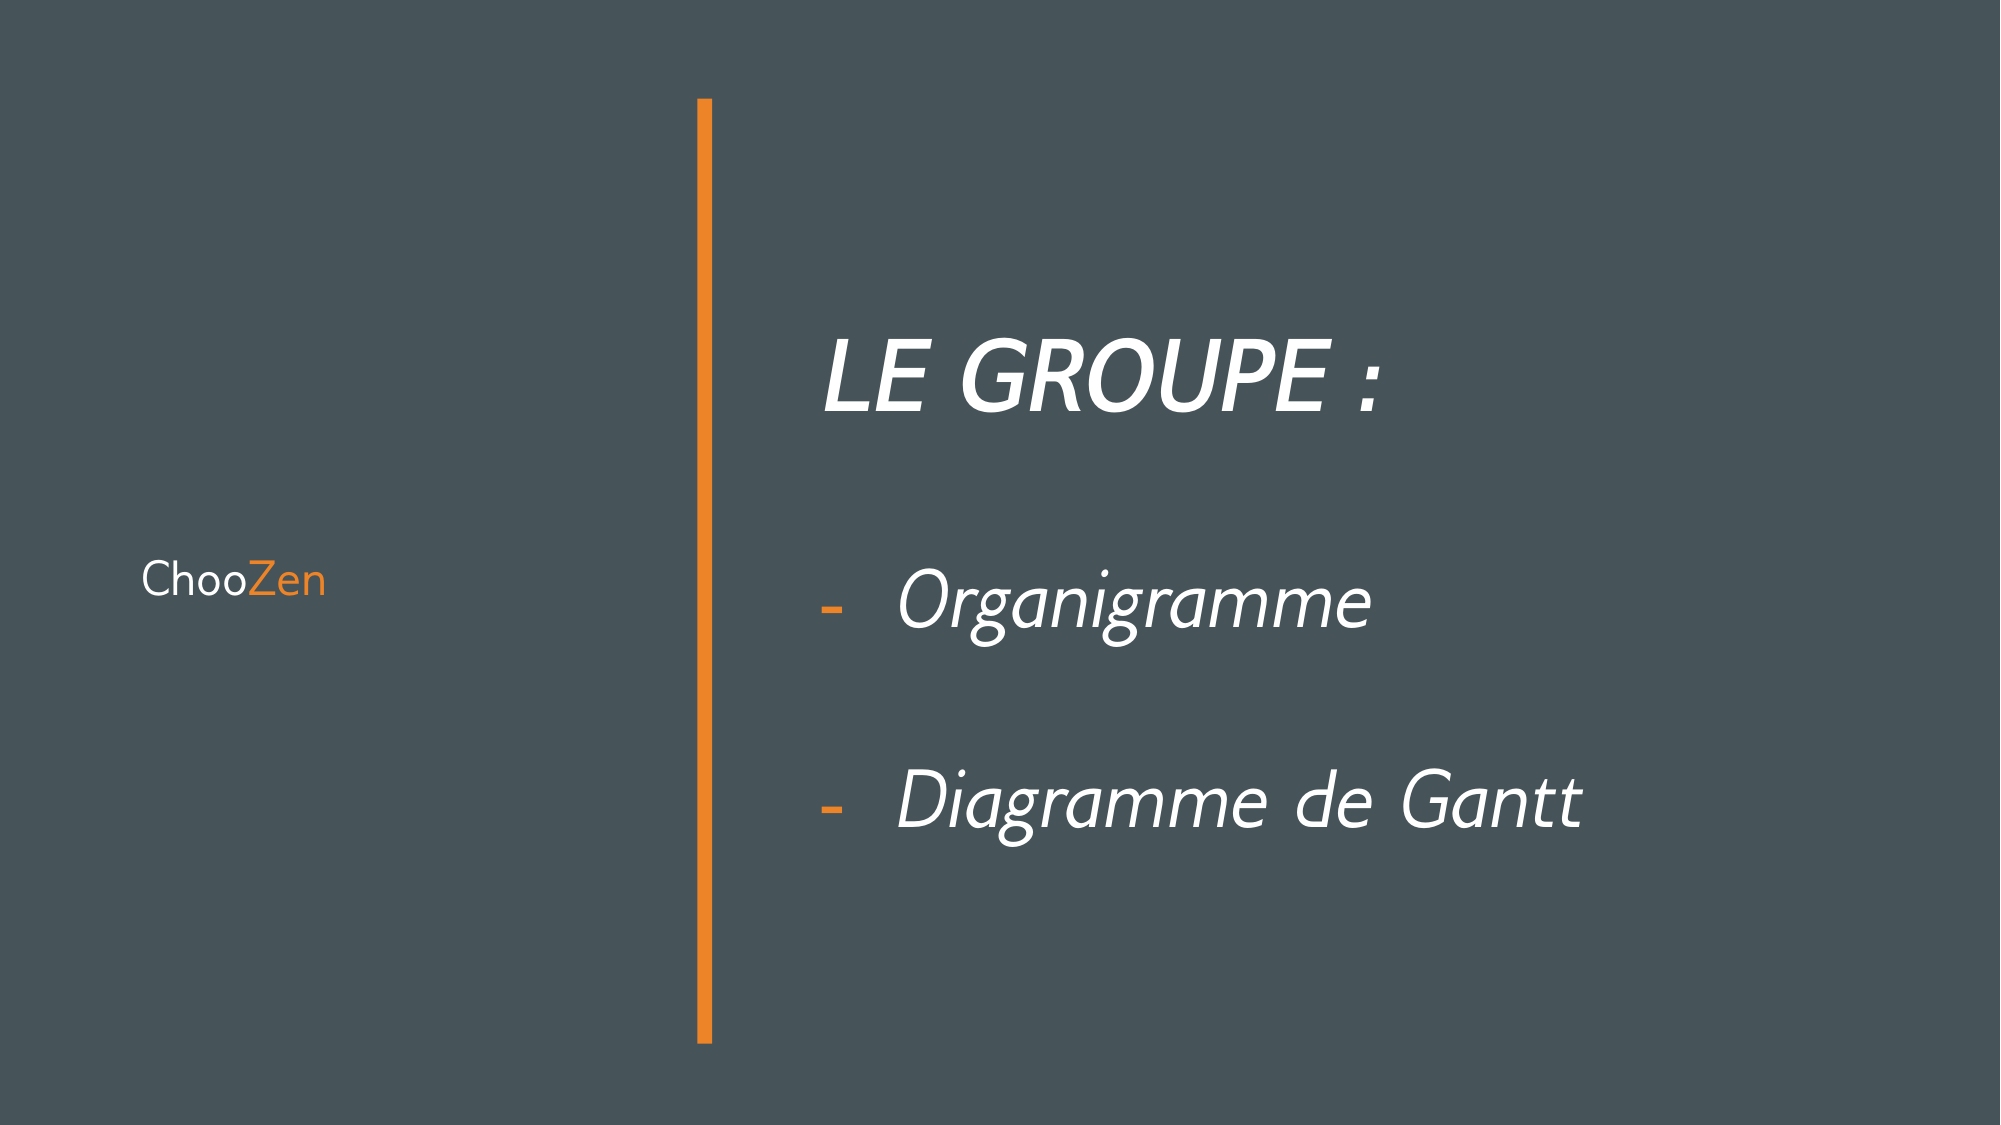

LE GROUPE :
Organigramme
Diagramme de Gantt
# ChooZen